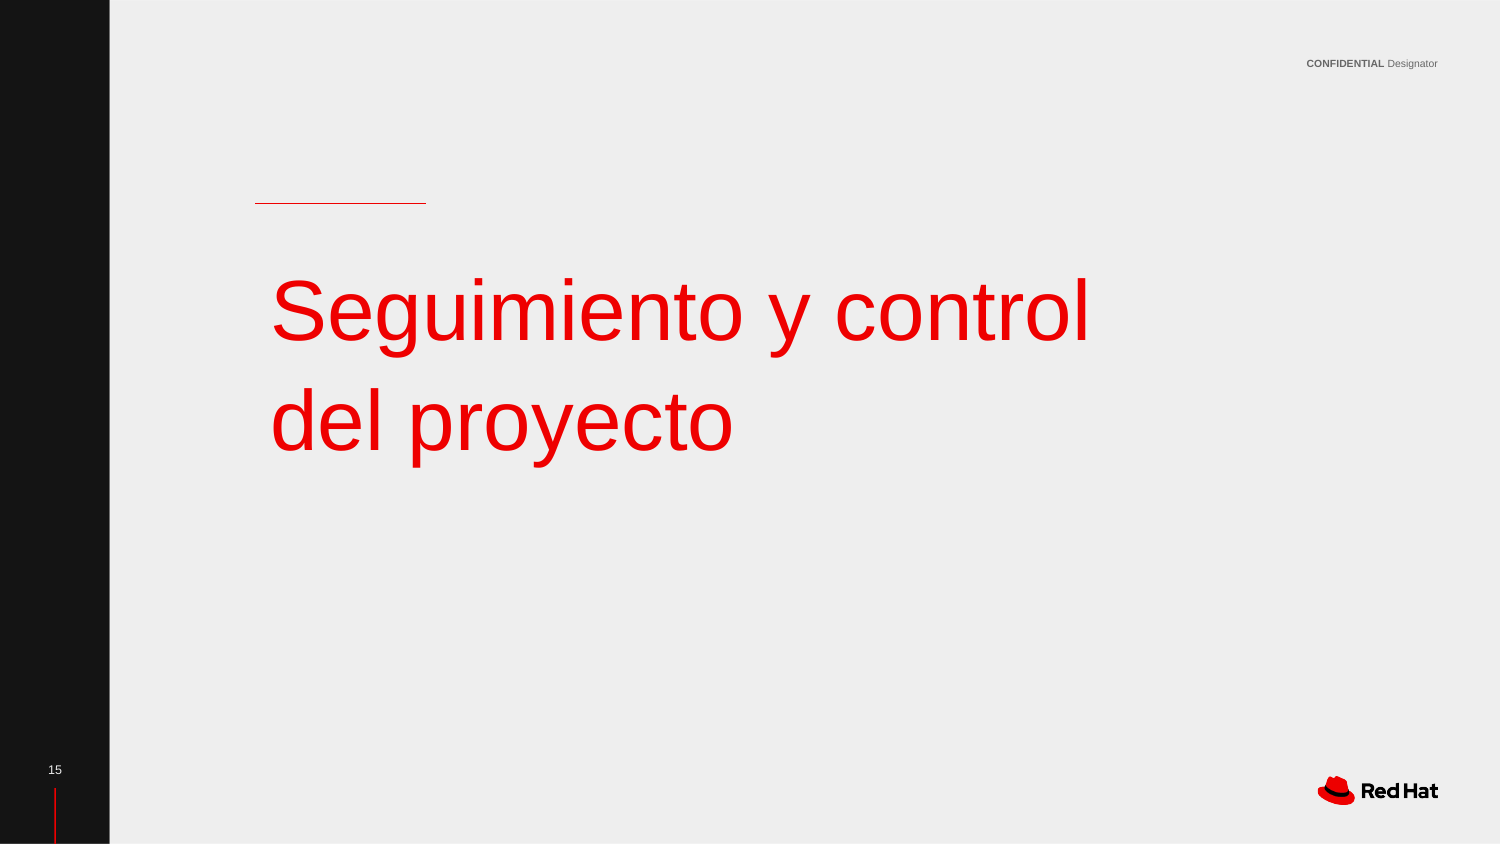

# Seguimiento y control del proyecto
15